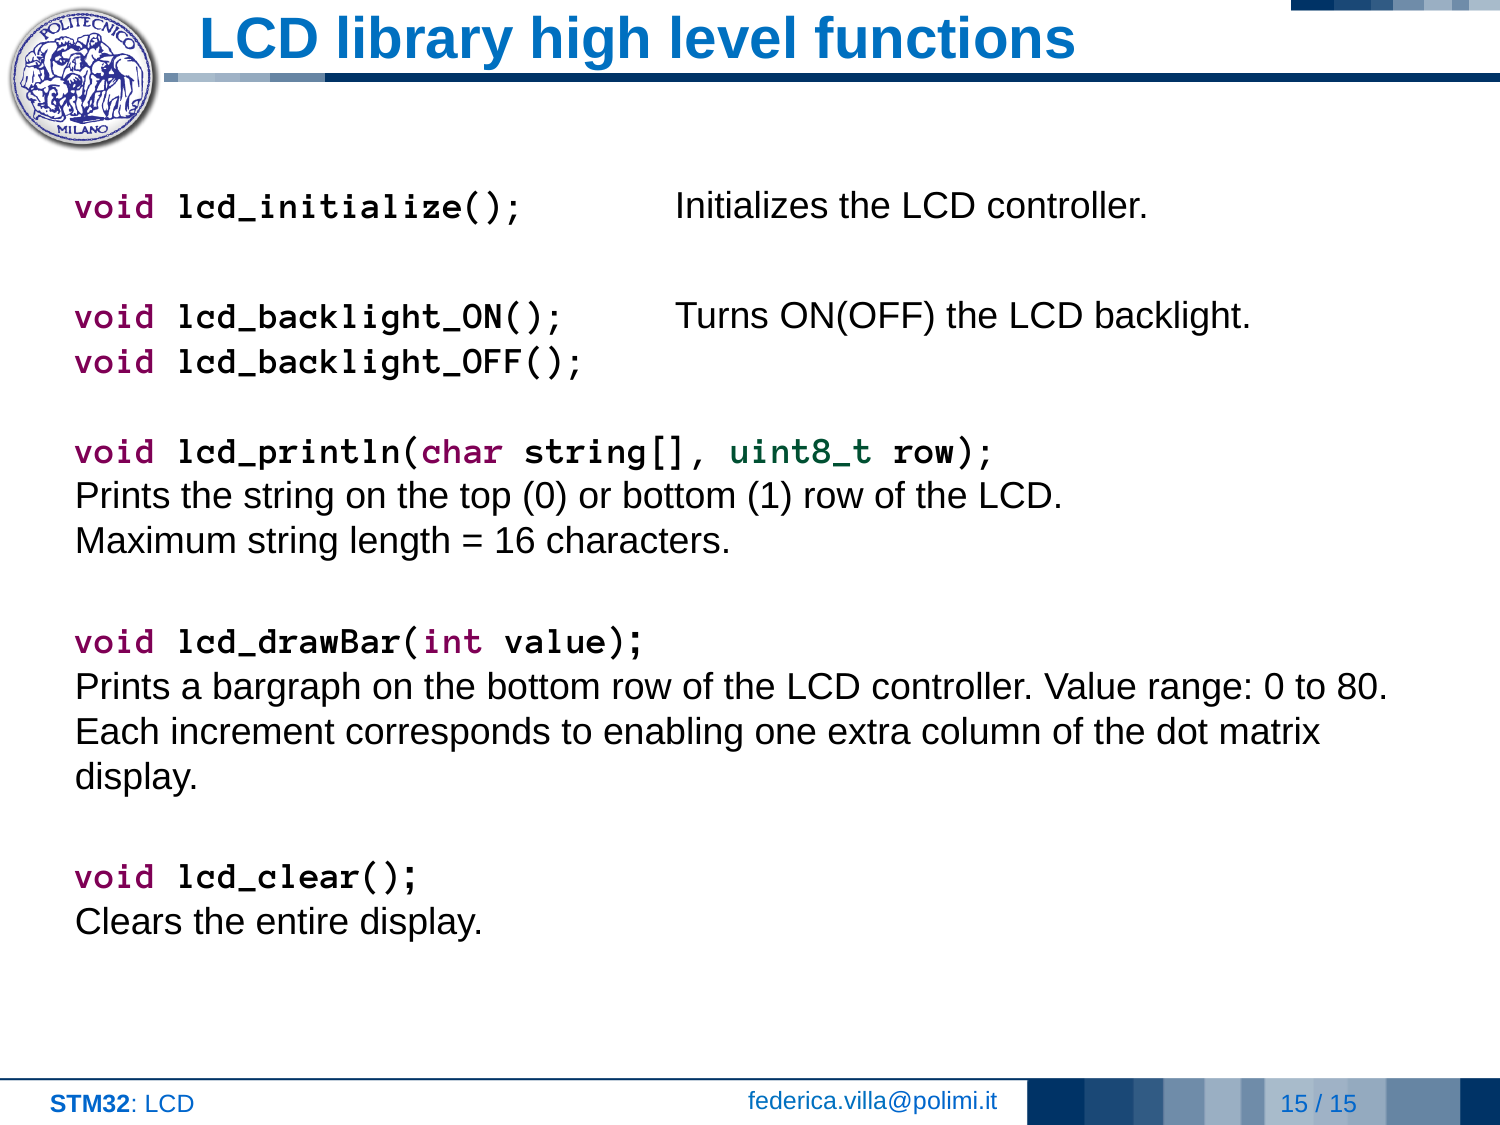

LCD library high level functions
void lcd_initialize();	Initializes the LCD controller.

void lcd_backlight_ON();	Turns ON(OFF) the LCD backlight.
void lcd_backlight_OFF();

void lcd_println(char string[], uint8_t row);
Prints the string on the top (0) or bottom (1) row of the LCD.
Maximum string length = 16 characters.

void lcd_drawBar(int value);
Prints a bargraph on the bottom row of the LCD controller. Value range: 0 to 80.
Each increment corresponds to enabling one extra column of the dot matrix display.

void lcd_clear();
Clears the entire display.